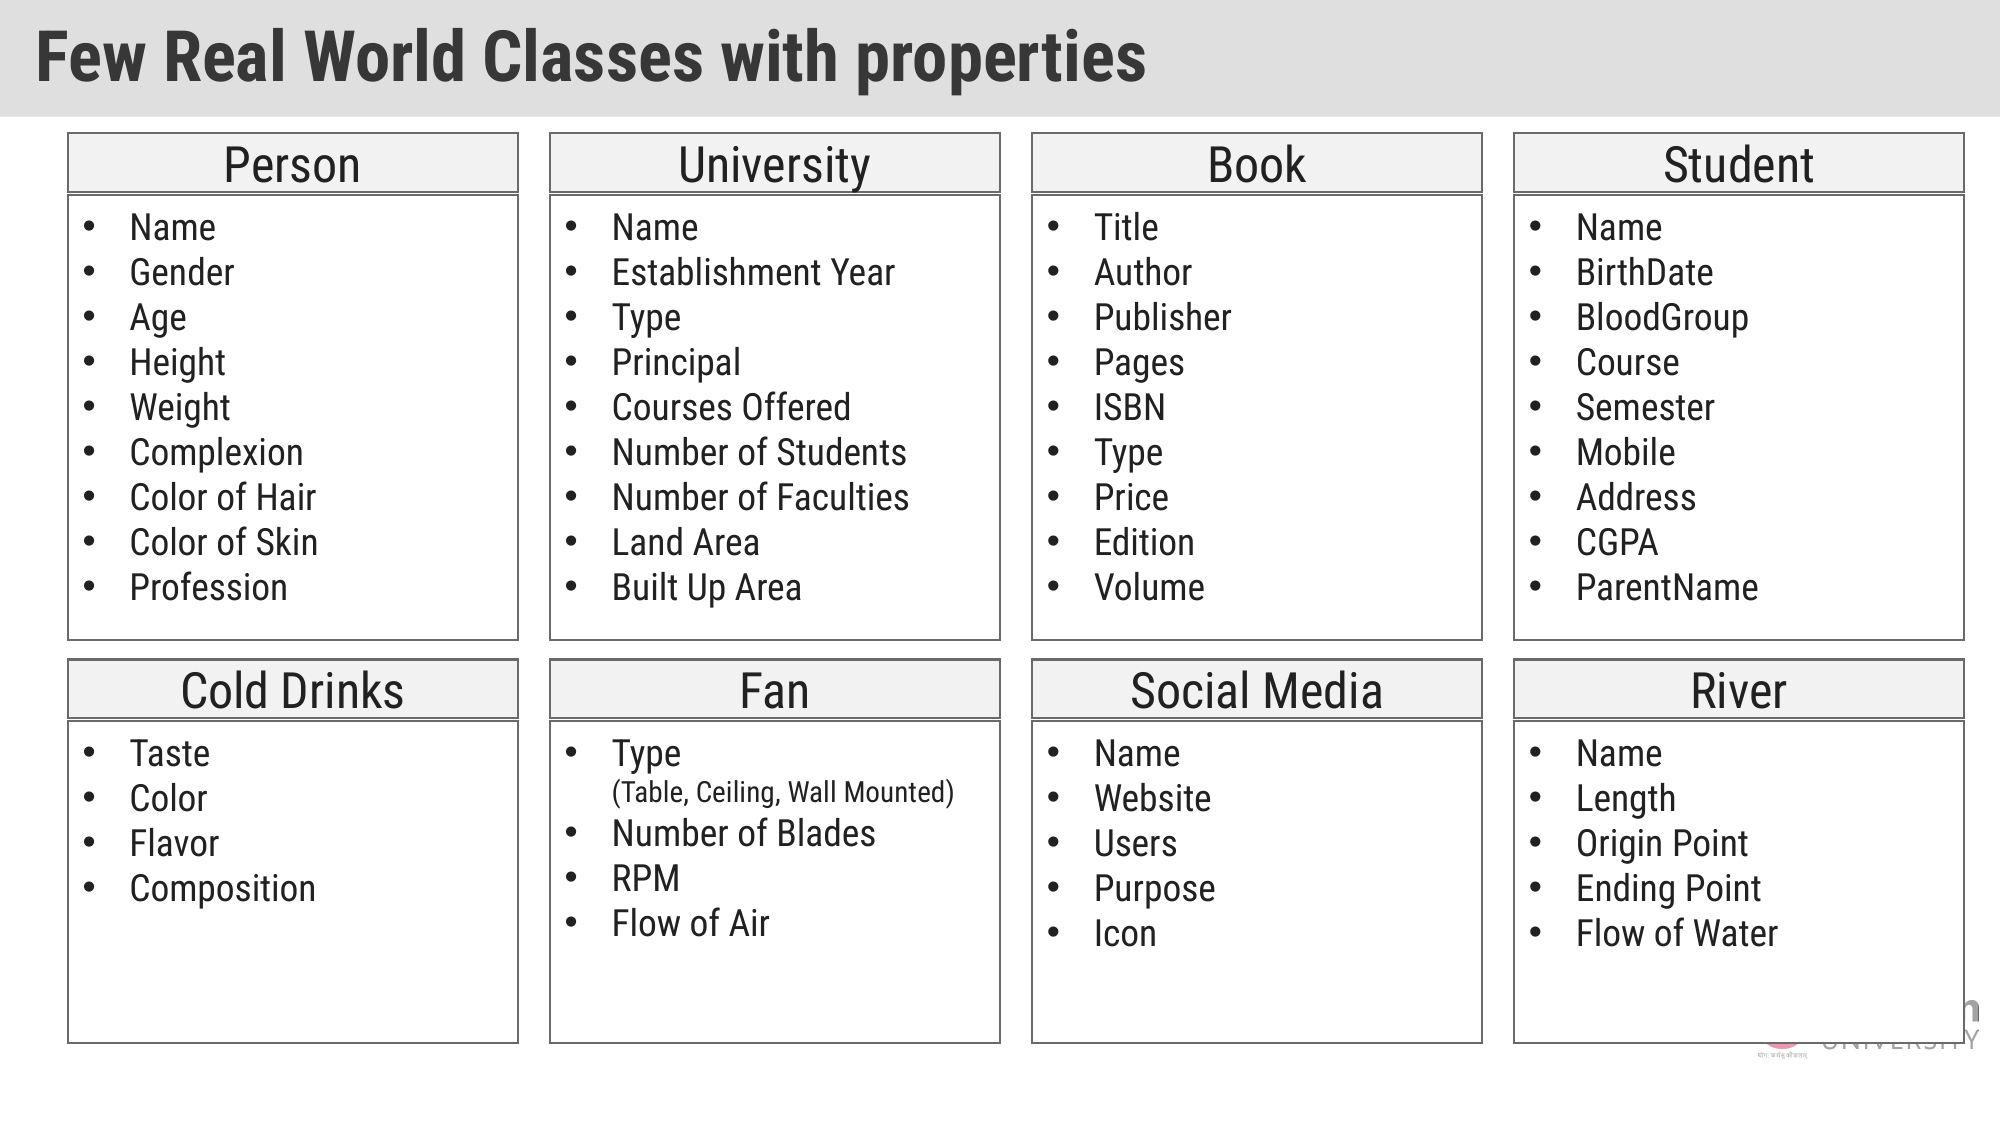

# Few Real World Classes with properties
Person
Name
Gender
Age
Height
Weight
Complexion
Color of Hair
Color of Skin
Profession
University
Name
Establishment Year
Type
Principal
Courses Offered
Number of Students
Number of Faculties
Land Area
Built Up Area

Book
Title
Author
Publisher
Pages
ISBN
Type
Price
Edition
Volume
Student
Name
BirthDate
BloodGroup
Course
Semester
Mobile
Address
CGPA
ParentName
Cold Drinks
Taste
Color
Flavor
Composition

Fan
Type
(Table, Ceiling, Wall Mounted)
Number of Blades
RPM
Flow of Air

Social Media
Name
Website
Users
Purpose
Icon
River
Name
Length
Origin Point
Ending Point
Flow of Water